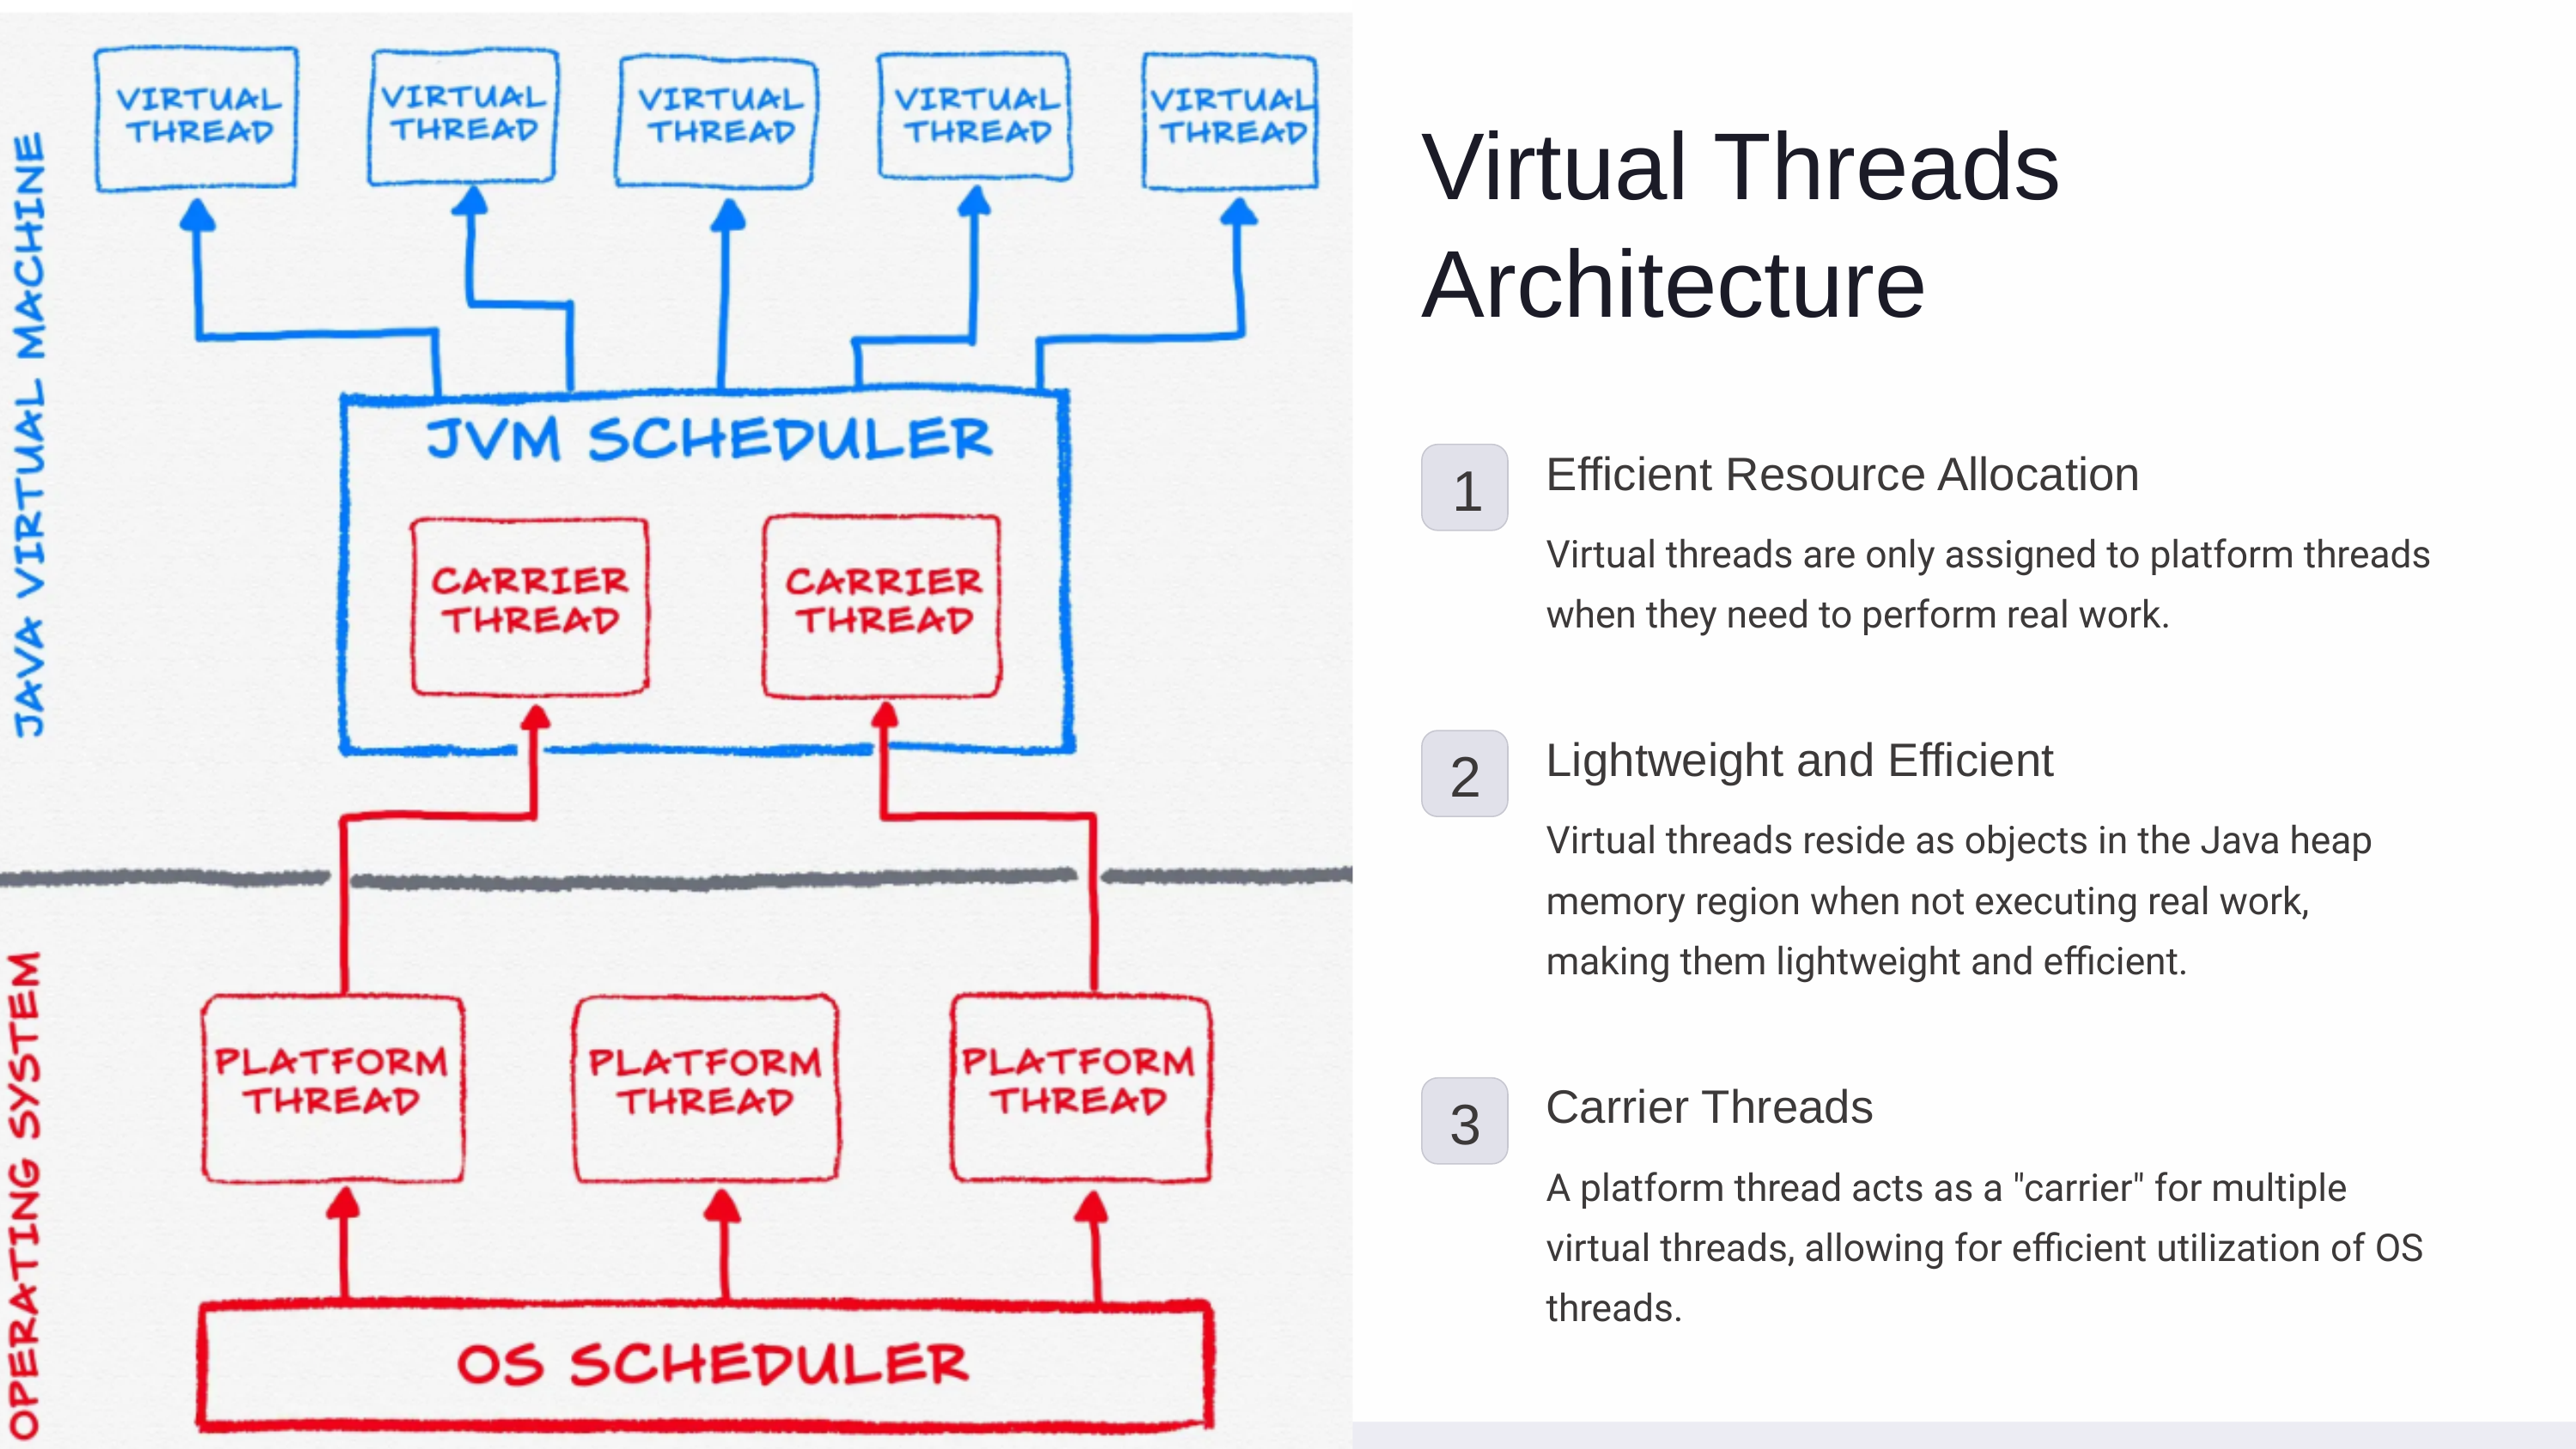

Virtual Threads Architecture
Efficient Resource Allocation

1
Virtual threads are only assigned to platform threads when they need to perform real work.
Lightweight and Efficient

2
Virtual threads reside as objects in the Java heap memory region when not executing real work, making them lightweight and efficient.
Carrier Threads

3
A platform thread acts as a "carrier" for multiple virtual threads, allowing for efficient utilization of OS threads.